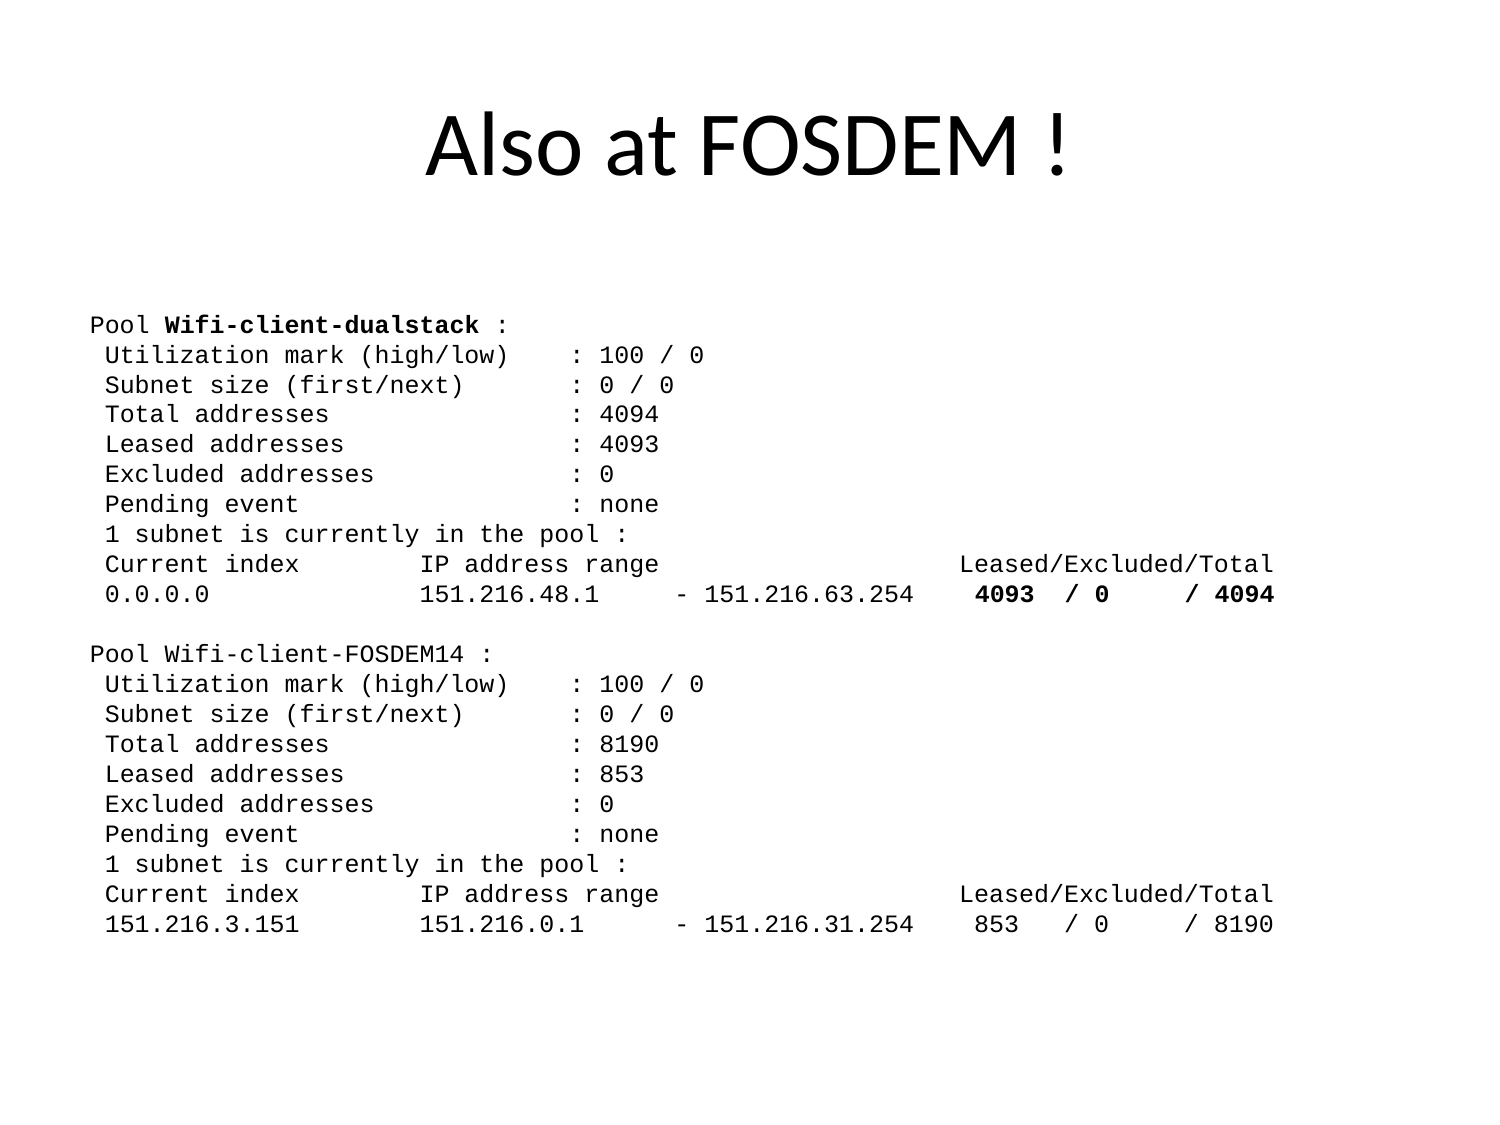

# Also at FOSDEM !
Pool Wifi-client-dualstack :
 Utilization mark (high/low)    : 100 / 0
 Subnet size (first/next)       : 0 / 0
 Total addresses                : 4094
 Leased addresses               : 4093
 Excluded addresses             : 0
 Pending event                  : none
 1 subnet is currently in the pool :
 Current index        IP address range                    Leased/Excluded/Total
 0.0.0.0              151.216.48.1     - 151.216.63.254    4093  / 0     / 4094

Pool Wifi-client-FOSDEM14 :
 Utilization mark (high/low)    : 100 / 0
 Subnet size (first/next)       : 0 / 0
 Total addresses                : 8190
 Leased addresses               : 853
 Excluded addresses             : 0
 Pending event                  : none
 1 subnet is currently in the pool :
 Current index        IP address range                    Leased/Excluded/Total
 151.216.3.151        151.216.0.1      - 151.216.31.254    853   / 0     / 8190